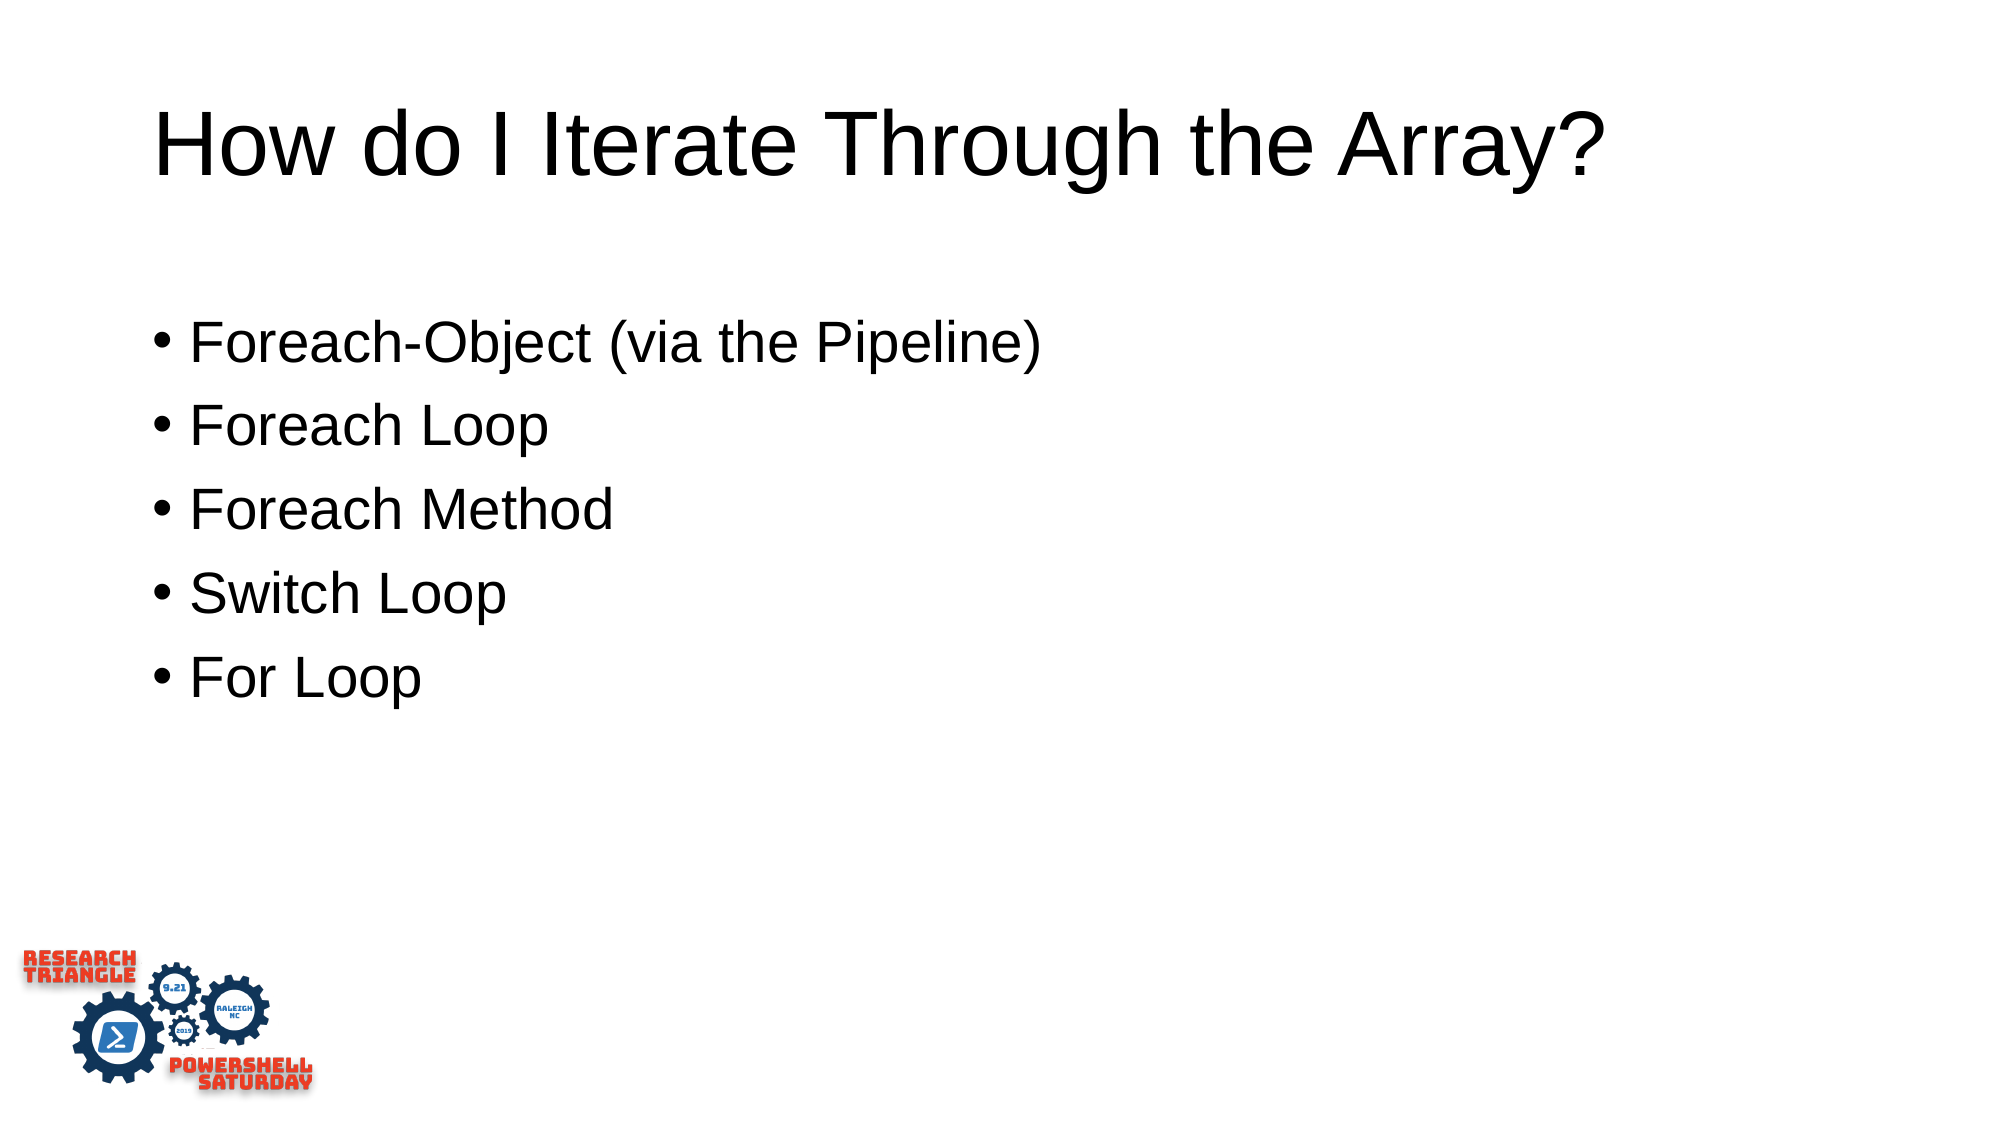

# How do I Iterate Through the Array?
Foreach-Object (via the Pipeline)
Foreach Loop
Foreach Method
Switch Loop
For Loop